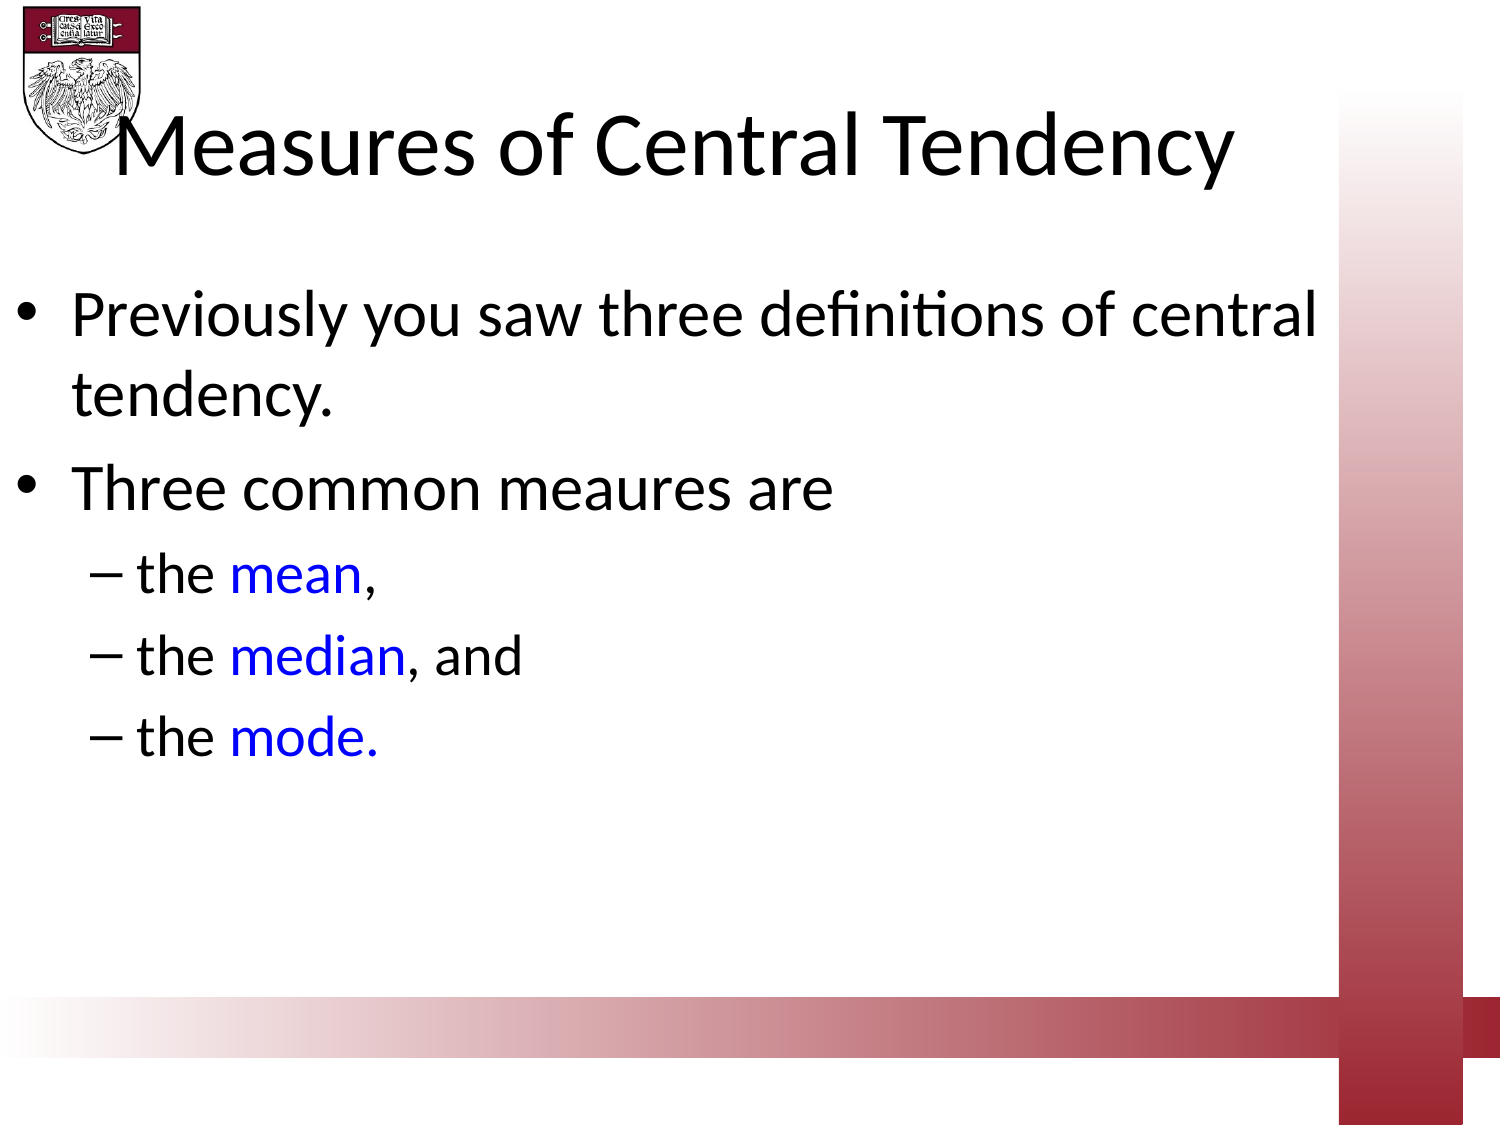

Measures of Central Tendency
Previously you saw three definitions of central tendency.
Three common meaures are
the mean,
the median, and
the mode.